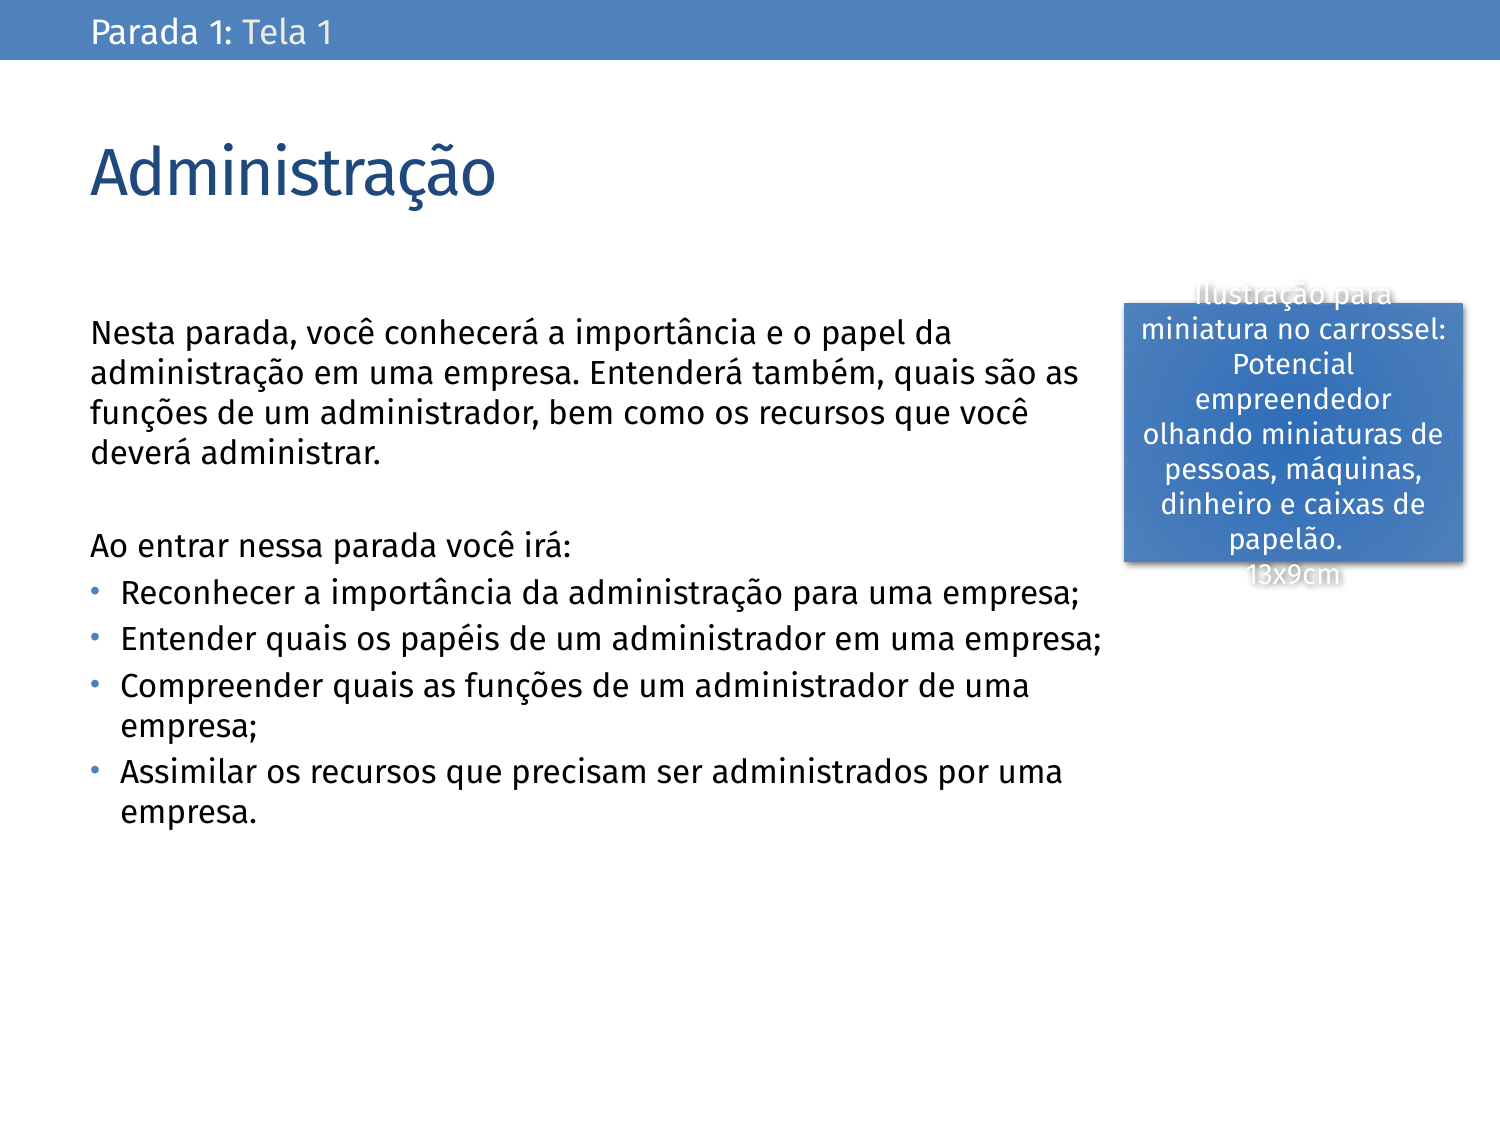

Parada 1: Tela 1
# Administração
Nesta parada, você conhecerá a importância e o papel da administração em uma empresa. Entenderá também, quais são as funções de um administrador, bem como os recursos que você deverá administrar.

Ao entrar nessa parada você irá:
Reconhecer a importância da administração para uma empresa;
Entender quais os papéis de um administrador em uma empresa;
Compreender quais as funções de um administrador de uma empresa;
Assimilar os recursos que precisam ser administrados por uma empresa.

Ilustração para miniatura no carrossel:
Potencial empreendedor olhando miniaturas de pessoas, máquinas, dinheiro e caixas de papelão.
13x9cm